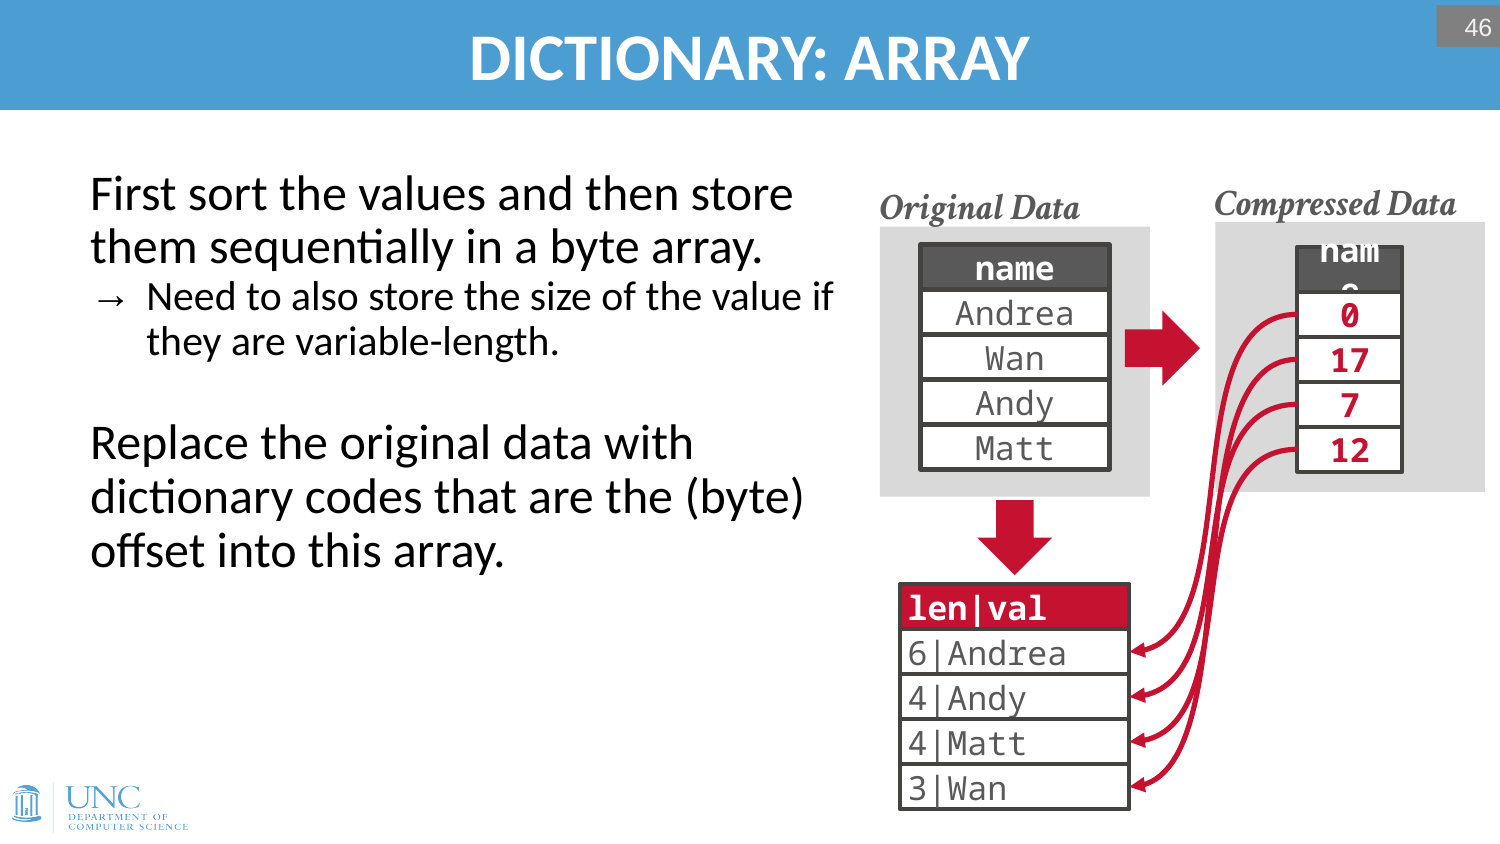

# DICTIONARY: ARRAY
46
First sort the values and then store them sequentially in a byte array.
Need to also store the size of the value if they are variable-length.

Replace the original data with dictionary codes that are the (byte) offset into this array.
Compressed Data

Original Data

name
Andrea
Wan
Andy
Matt
name
0
17
7
12

len|val
6|Andrea
4|Andy
4|Matt
3|Wan